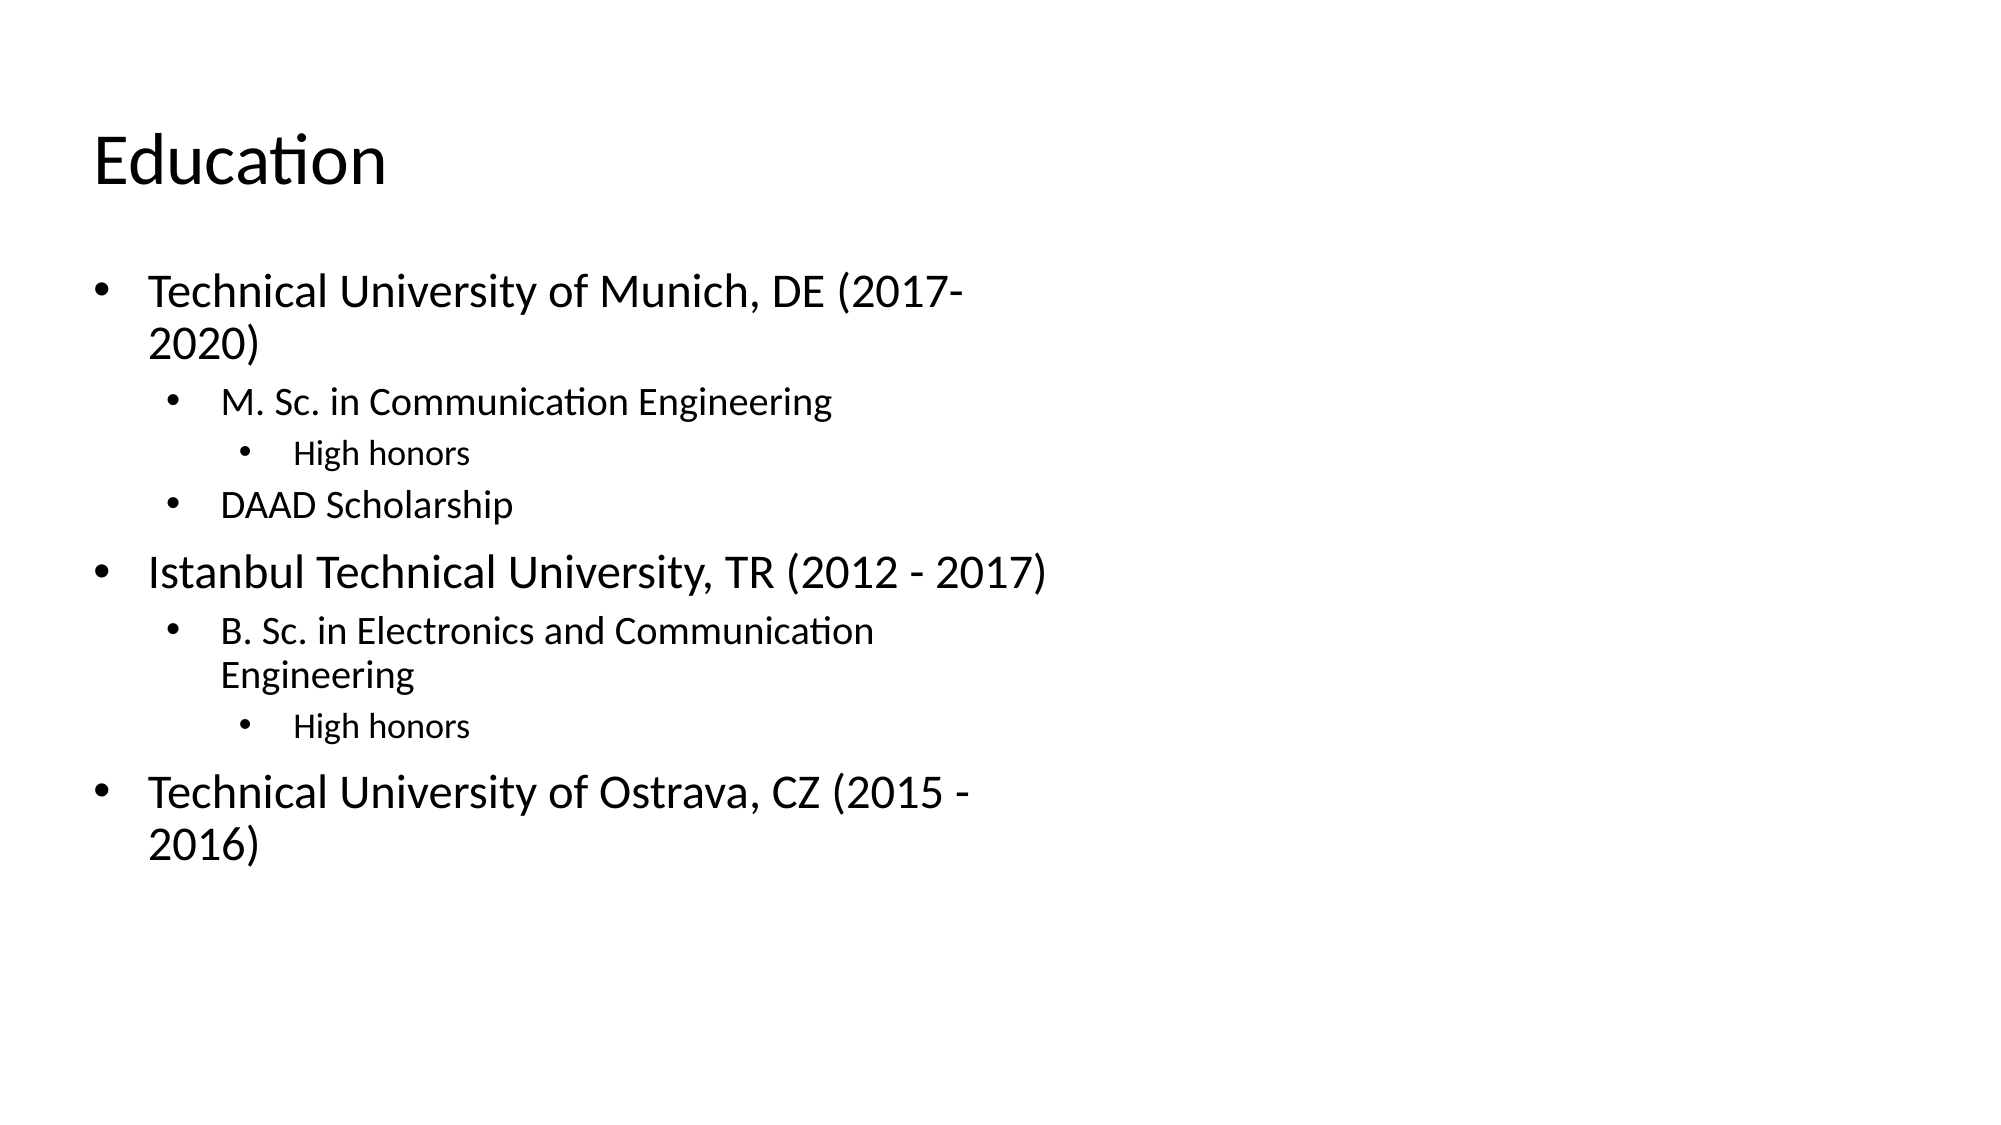

Education

Technical University of Munich, DE (2017-2020)
M. Sc. in Communication Engineering
High honors
DAAD Scholarship
Istanbul Technical University, TR (2012 - 2017)
B. Sc. in Electronics and Communication Engineering
High honors
Technical University of Ostrava, CZ (2015 - 2016)